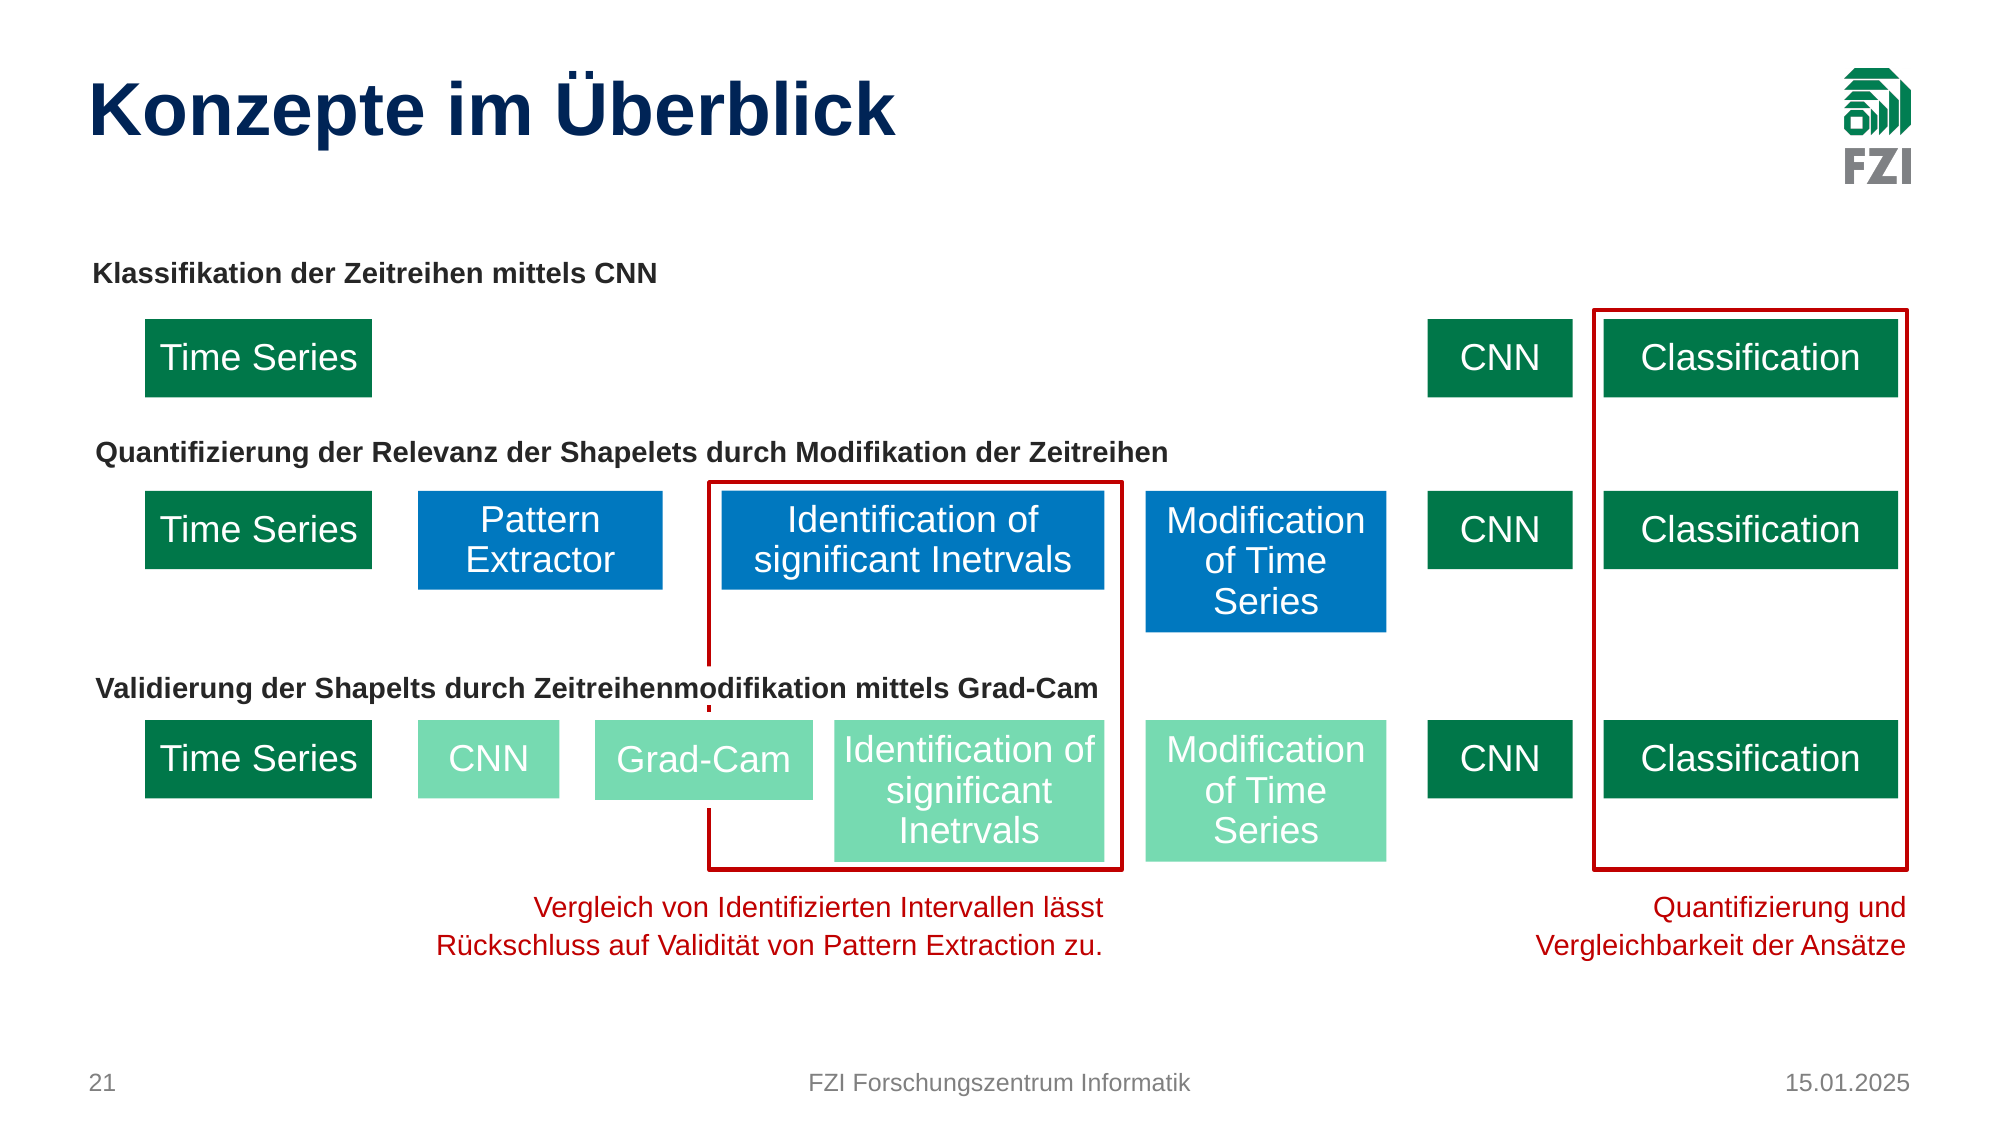

# Konzepte im Überblick
Klassifikation der Zeitreihen mittels CNN

Classification
CNN
Time Series
Quantifizierung der Relevanz der Shapelets durch Modifikation der Zeitreihen

Identification of significant Inetrvals
Pattern Extractor
Modification of Time Series
Time Series
Classification
CNN
Validierung der Shapelts durch Zeitreihenmodifikation mittels Grad-Cam
Grad-Cam
Time Series
Classification
CNN
Identification of significant Inetrvals
Modification of Time Series
CNN
Quantifizierung und Vergleichbarkeit der Ansätze
Vergleich von Identifizierten Intervallen lässt Rückschluss auf Validität von Pattern Extraction zu.
21
FZI Forschungszentrum Informatik
15.01.2025